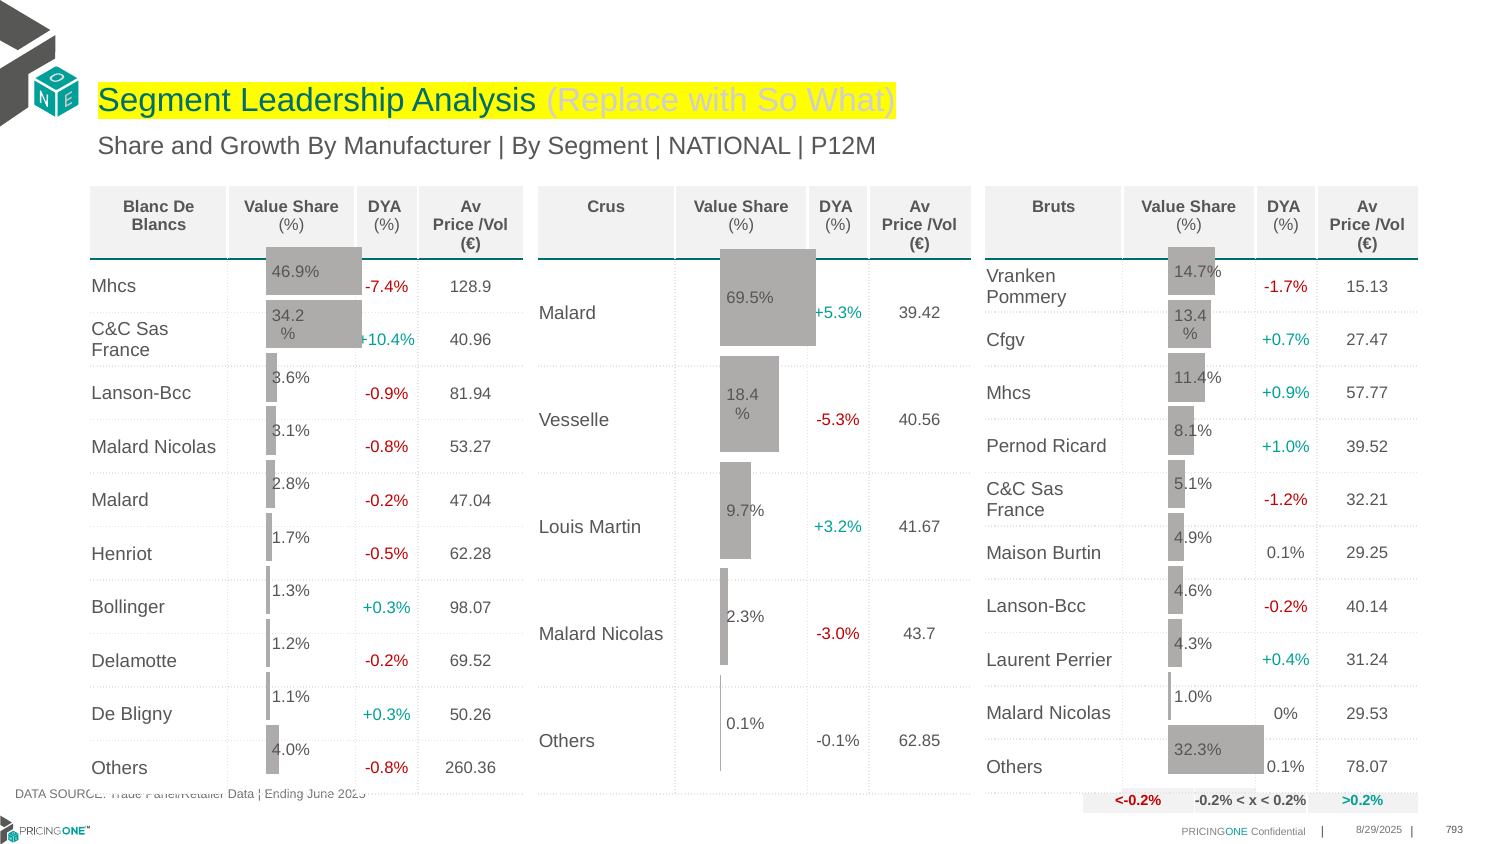

# Segment Leadership Analysis (Replace with So What)
Share and Growth By Manufacturer | By Segment | NATIONAL | P12M
| Crus | Value Share (%) | DYA (%) | Av Price /Vol (€) |
| --- | --- | --- | --- |
| Malard |  | +5.3% | 39.42 |
| Vesselle |  | -5.3% | 40.56 |
| Louis Martin |  | +3.2% | 41.67 |
| Malard Nicolas |  | -3.0% | 43.7 |
| Others |  | -0.1% | 62.85 |
| Blanc De Blancs | Value Share (%) | DYA (%) | Av Price /Vol (€) |
| --- | --- | --- | --- |
| Mhcs |  | -7.4% | 128.9 |
| C&C Sas France |  | +10.4% | 40.96 |
| Lanson-Bcc |  | -0.9% | 81.94 |
| Malard Nicolas |  | -0.8% | 53.27 |
| Malard |  | -0.2% | 47.04 |
| Henriot |  | -0.5% | 62.28 |
| Bollinger |  | +0.3% | 98.07 |
| Delamotte |  | -0.2% | 69.52 |
| De Bligny |  | +0.3% | 50.26 |
| Others |  | -0.8% | 260.36 |
| Bruts | Value Share (%) | DYA (%) | Av Price /Vol (€) |
| --- | --- | --- | --- |
| Vranken Pommery |  | -1.7% | 15.13 |
| Cfgv |  | +0.7% | 27.47 |
| Mhcs |  | +0.9% | 57.77 |
| Pernod Ricard |  | +1.0% | 39.52 |
| C&C Sas France |  | -1.2% | 32.21 |
| Maison Burtin |  | 0.1% | 29.25 |
| Lanson-Bcc |  | -0.2% | 40.14 |
| Laurent Perrier |  | +0.4% | 31.24 |
| Malard Nicolas |  | 0% | 29.53 |
| Others |  | 0.1% | 78.07 |

### Chart

| Category | Blanc De Blancs | NATIONAL |
|---|---|
|  | 0.4687620275889846 |

### Chart

| Category | Crus | NATIONAL |
|---|---|
|  | 0.6953258567112182 |

### Chart

| Category | Bruts | NATIONAL |
|---|---|
|  | 0.14683045011492635 |
DATA SOURCE: Trade Panel/Retailer Data | Ending June 2025
| <-0.2% | -0.2% < x < 0.2% | >0.2% |
| --- | --- | --- |

8/29/2025
793